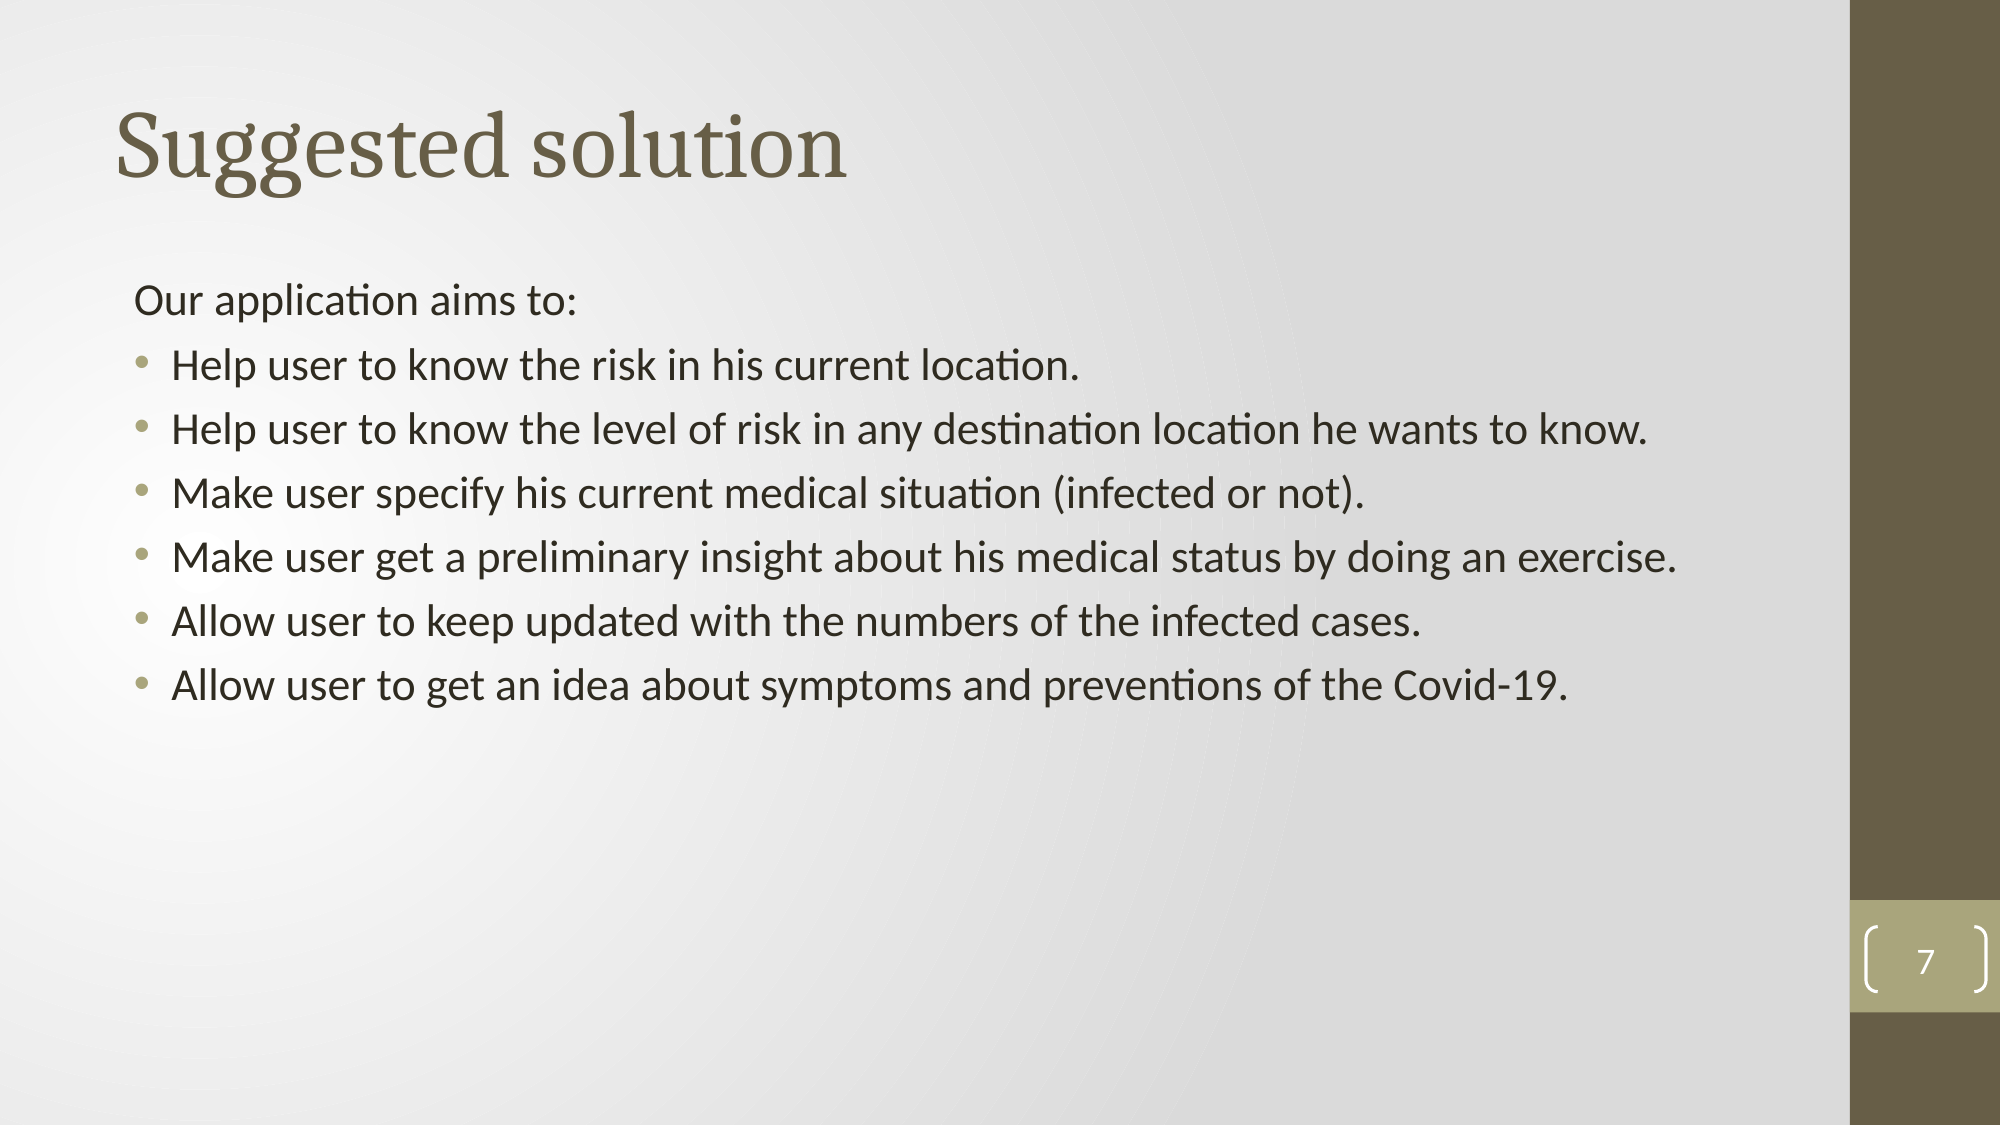

# Suggested solution
Our application aims to:
Help user to know the risk in his current location.
Help user to know the level of risk in any destination location he wants to know.
Make user specify his current medical situation (infected or not).
Make user get a preliminary insight about his medical status by doing an exercise.
Allow user to keep updated with the numbers of the infected cases.
Allow user to get an idea about symptoms and preventions of the Covid-19.
7